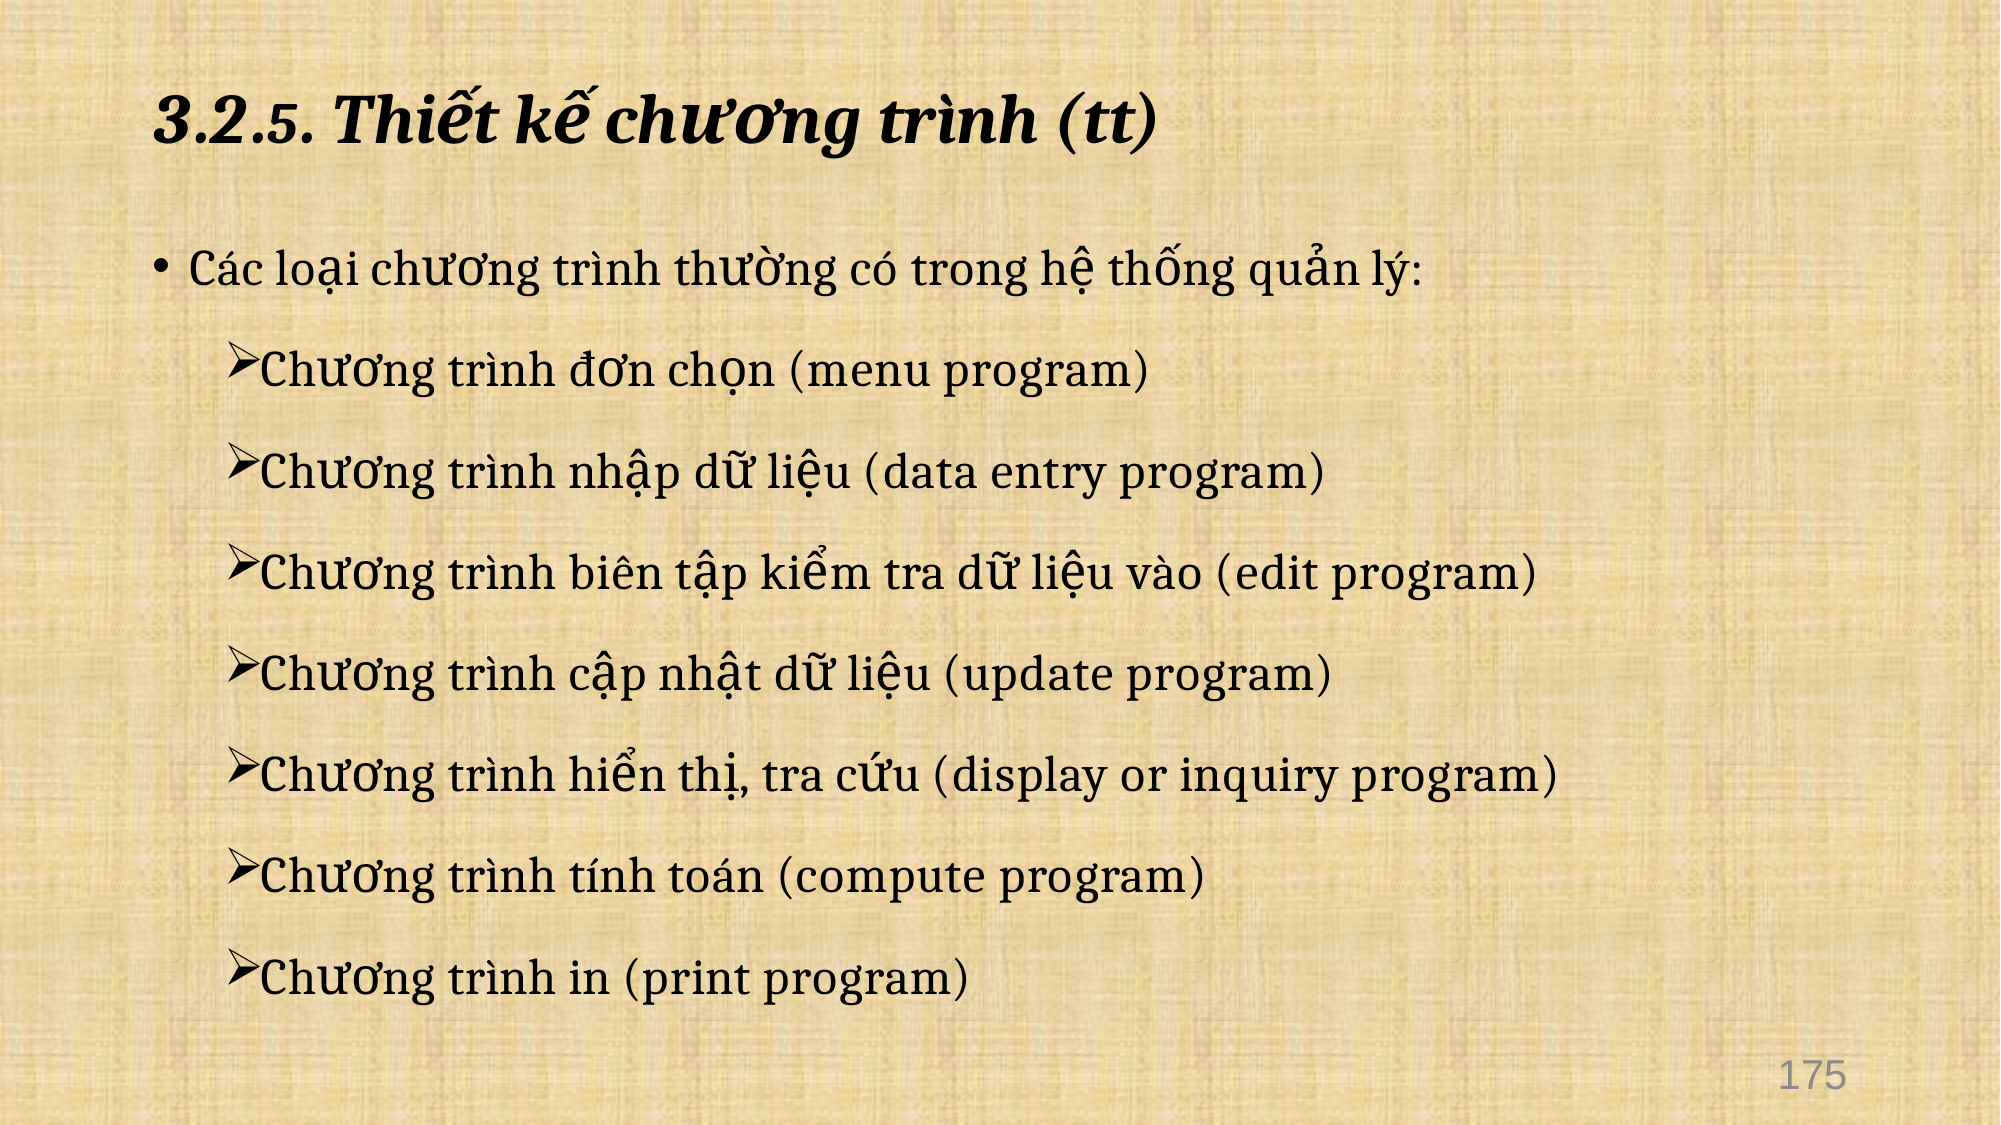

# 3.2.5. Thiết kế chương trình (tt)
Các loại chương trình thường có trong hệ thống quản lý:
Chương trình đơn chọn (menu program)
Chương trình nhập dữ liệu (data entry program)
Chương trình biên tập kiểm tra dữ liệu vào (edit program)
Chương trình cập nhật dữ liệu (update program)
Chương trình hiển thị, tra cứu (display or inquiry program)
Chương trình tính toán (compute program)
Chương trình in (print program)
175